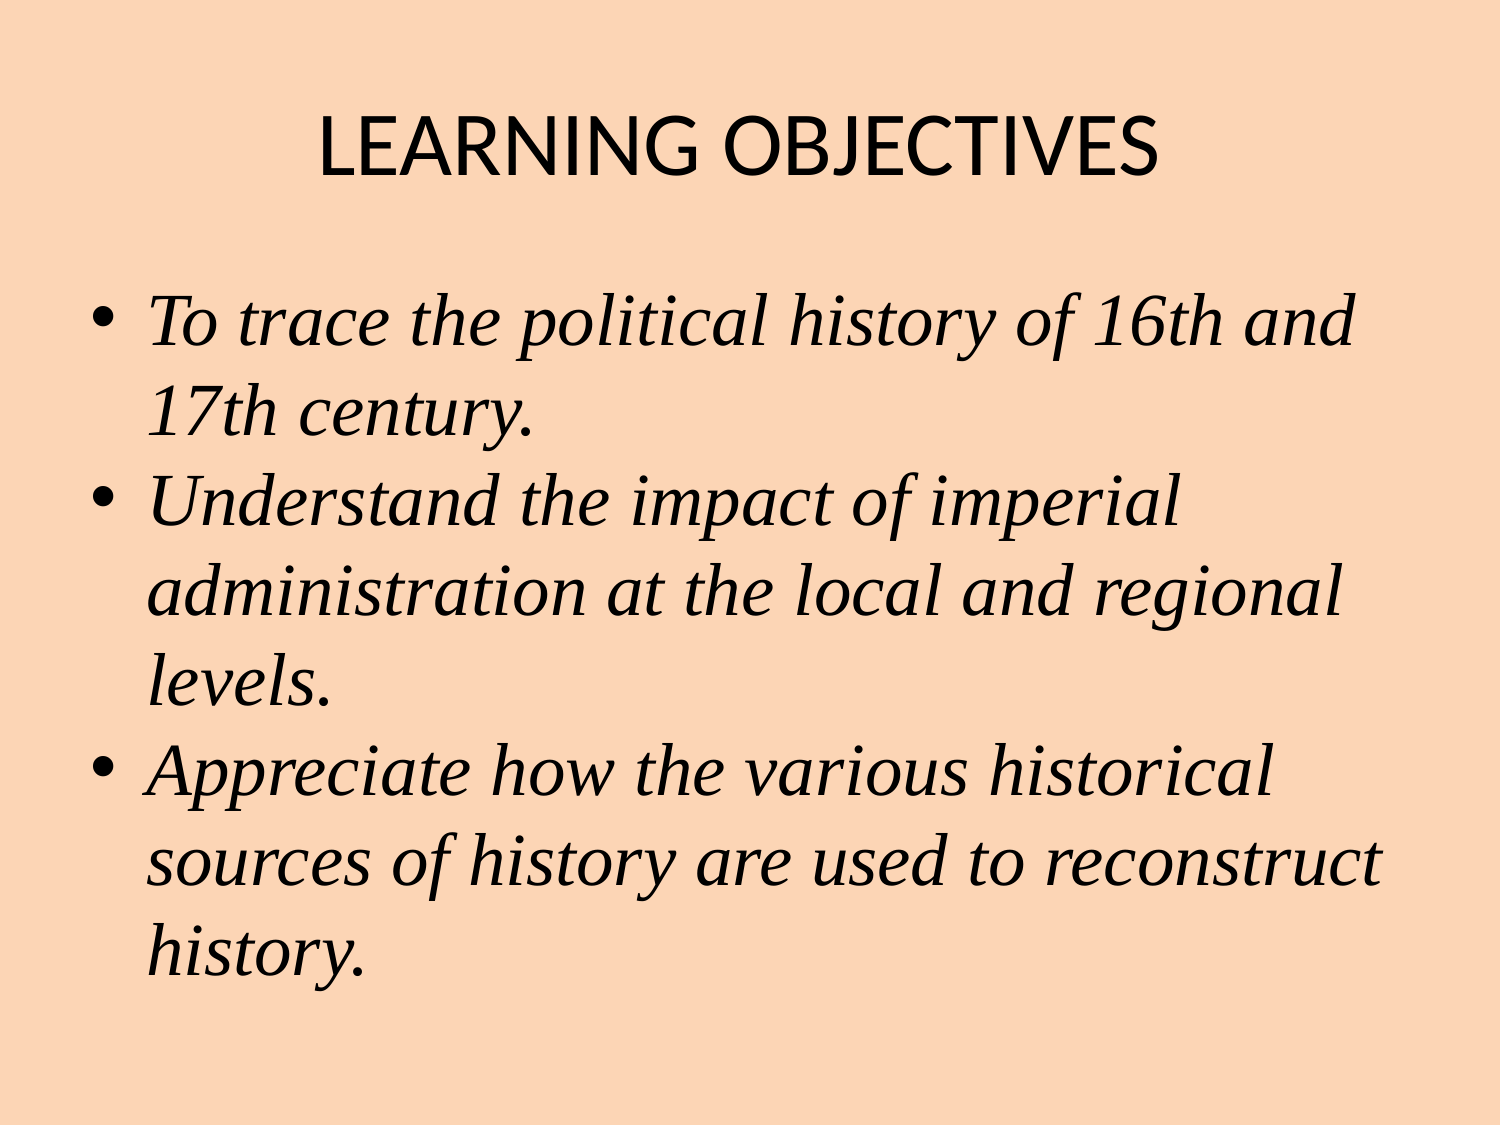

# LEARNING OBJECTIVES
To trace the political history of 16th and 17th century.
Understand the impact of imperial administration at the local and regional levels.
Appreciate how the various historical sources of history are used to reconstruct history.